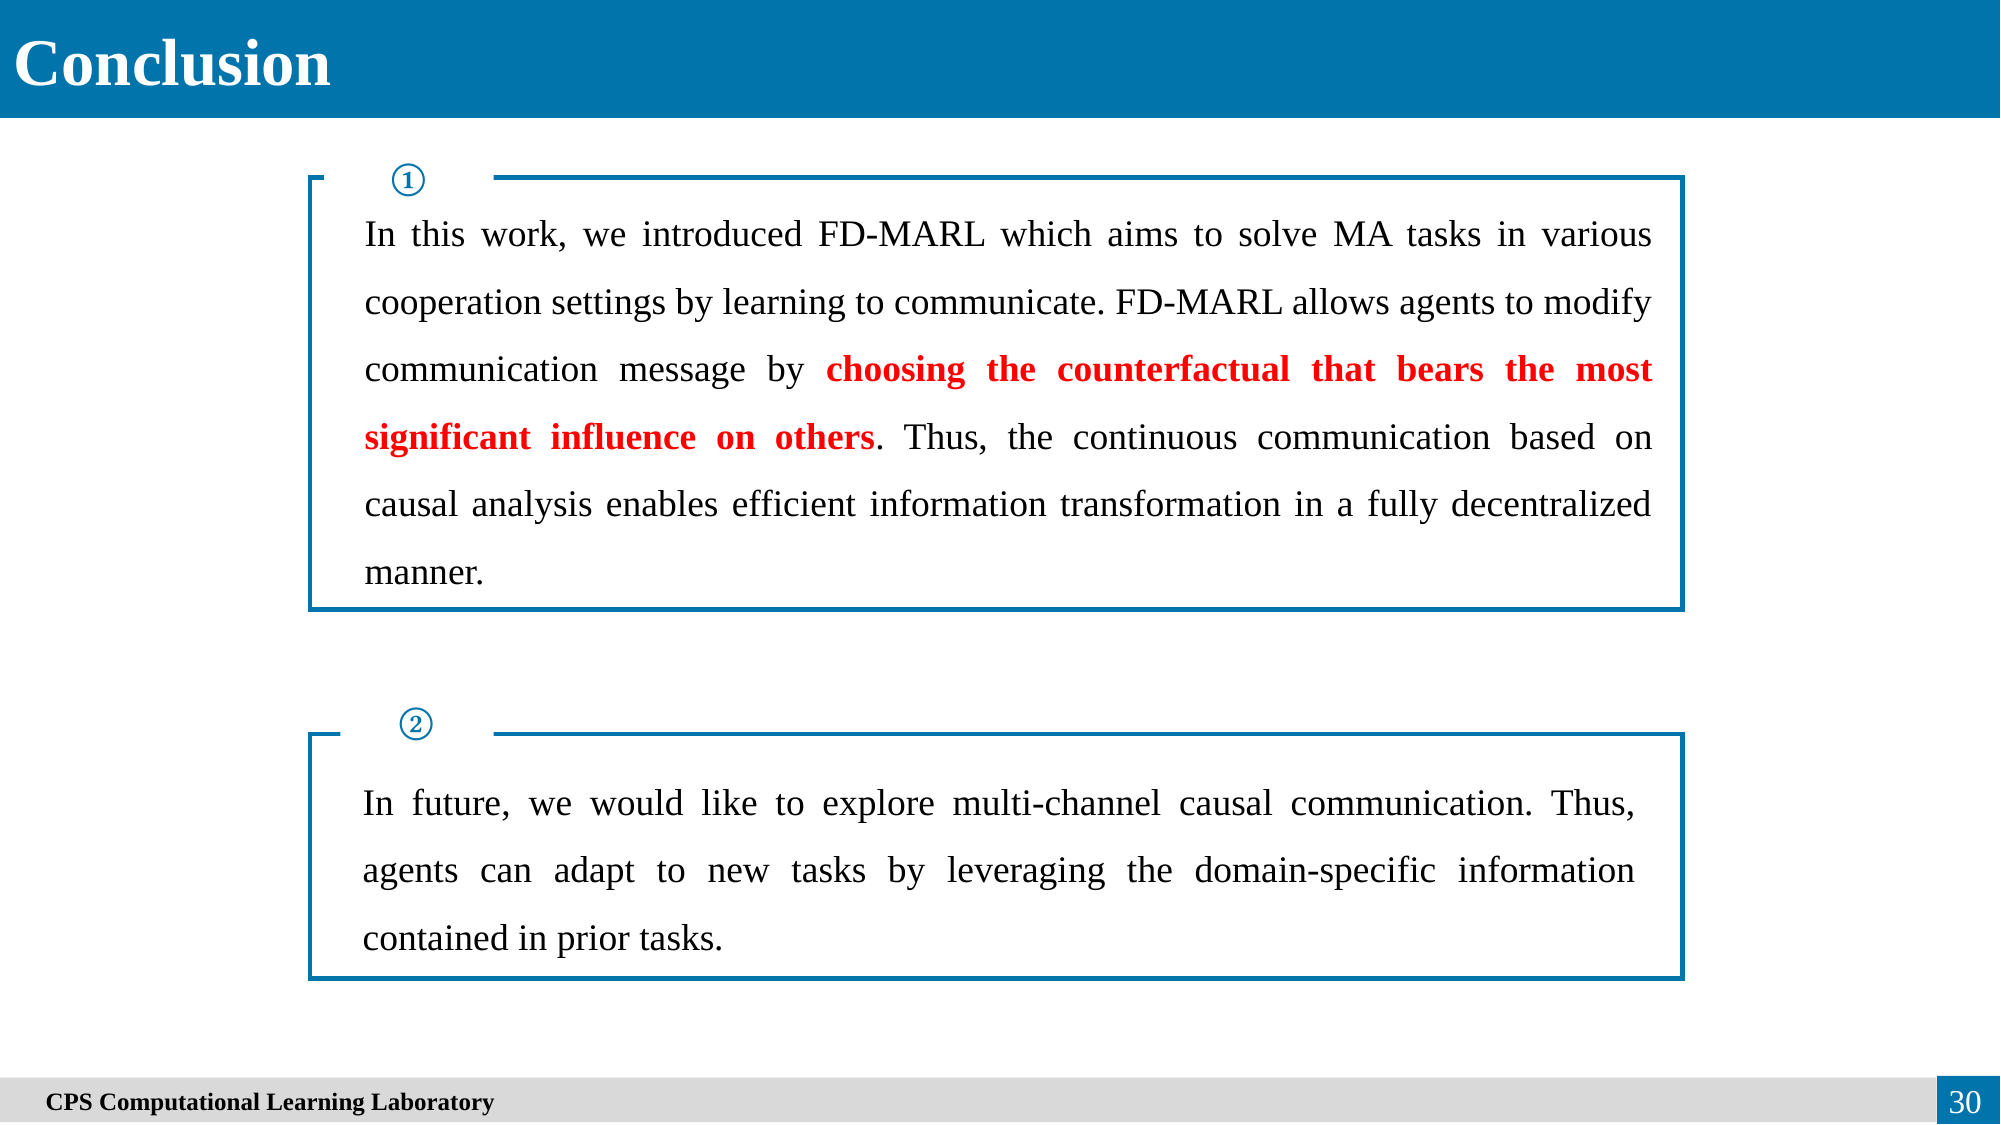

Conclusion
①

In this work, we introduced FD-MARL which aims to solve MA tasks in various cooperation settings by learning to communicate. FD-MARL allows agents to modify communication message by choosing the counterfactual that bears the most significant influence on others. Thus, the continuous communication based on causal analysis enables efficient information transformation in a fully decentralized manner.
②

In future, we would like to explore multi-channel causal communication. Thus, agents can adapt to new tasks by leveraging the domain-specific information contained in prior tasks.
30
　CPS Computational Learning Laboratory